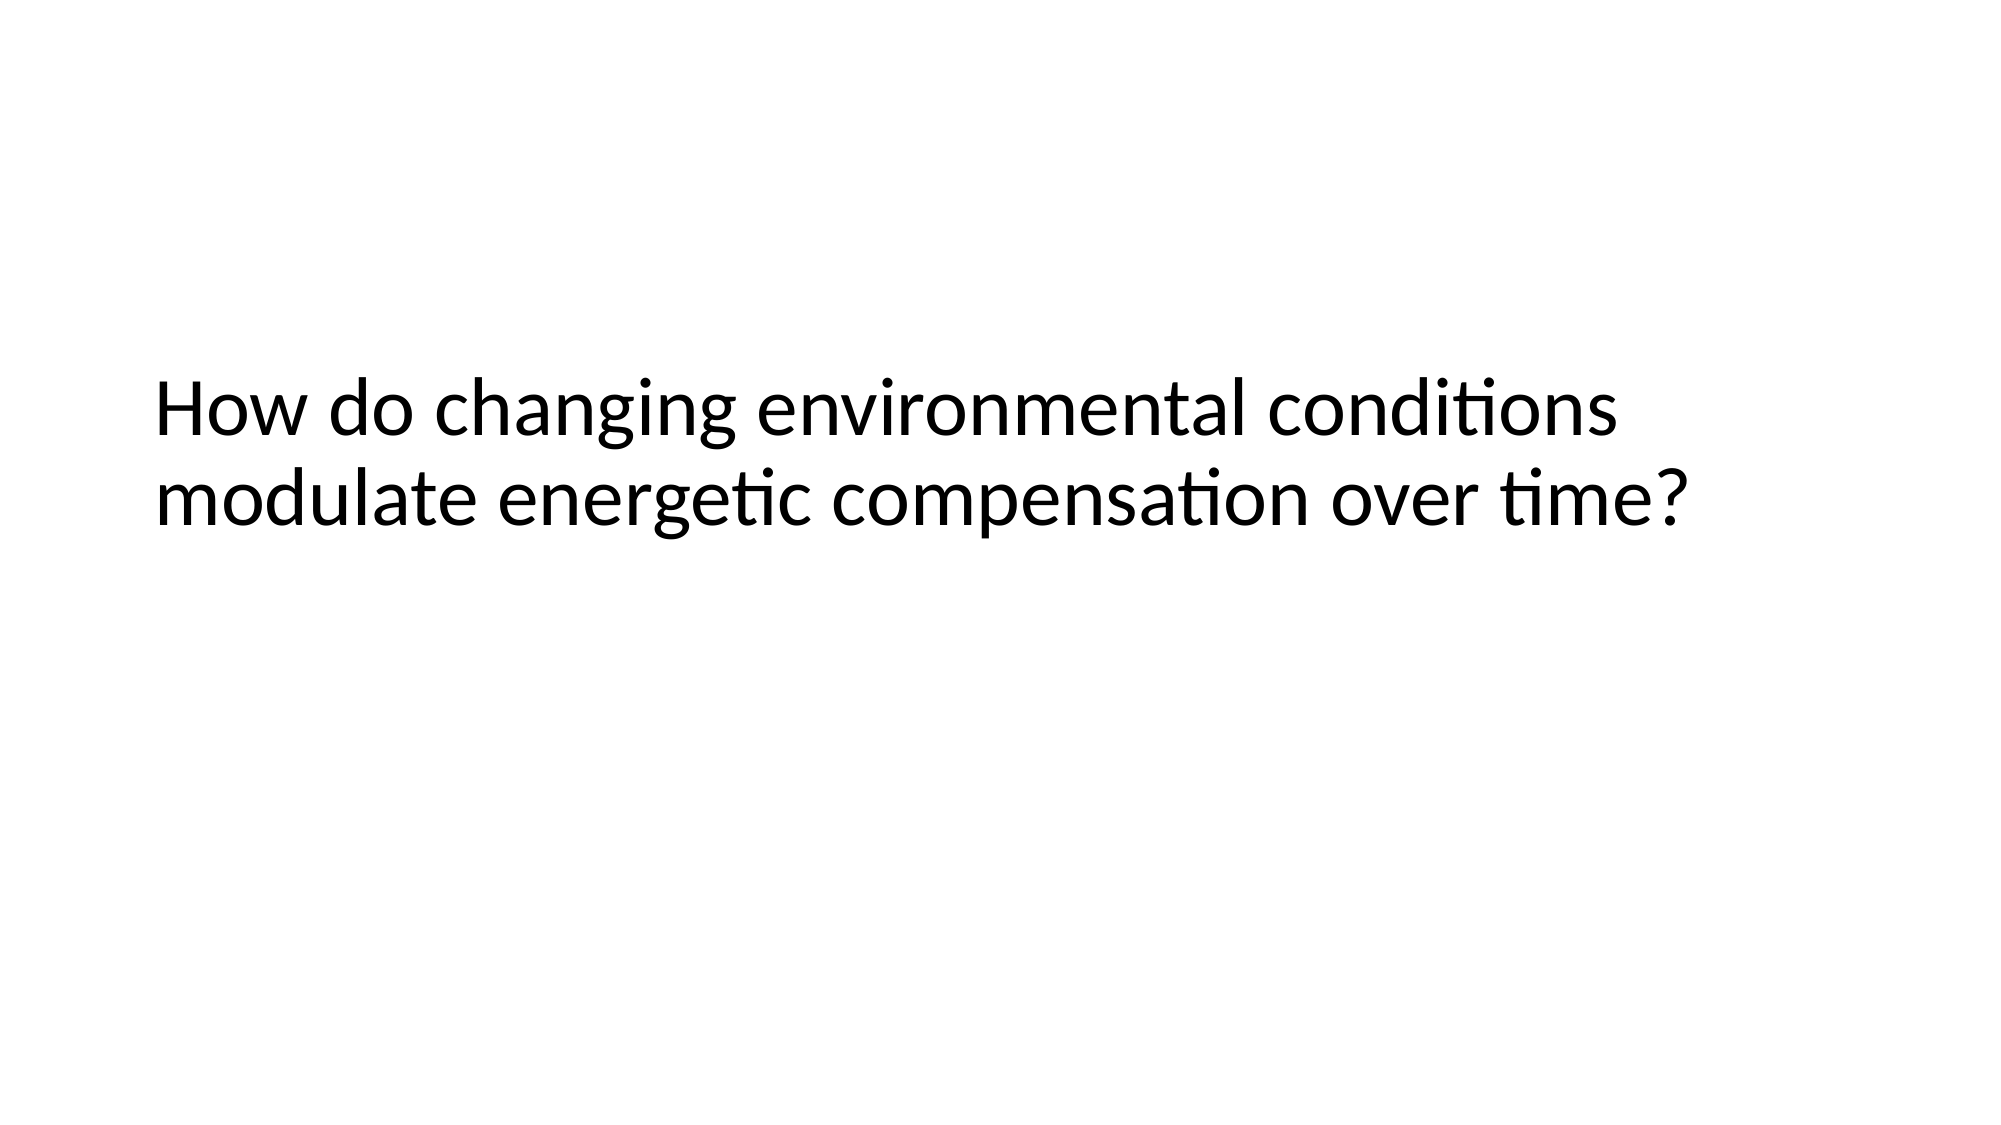

How do changing environmental conditions modulate energetic compensation over time?